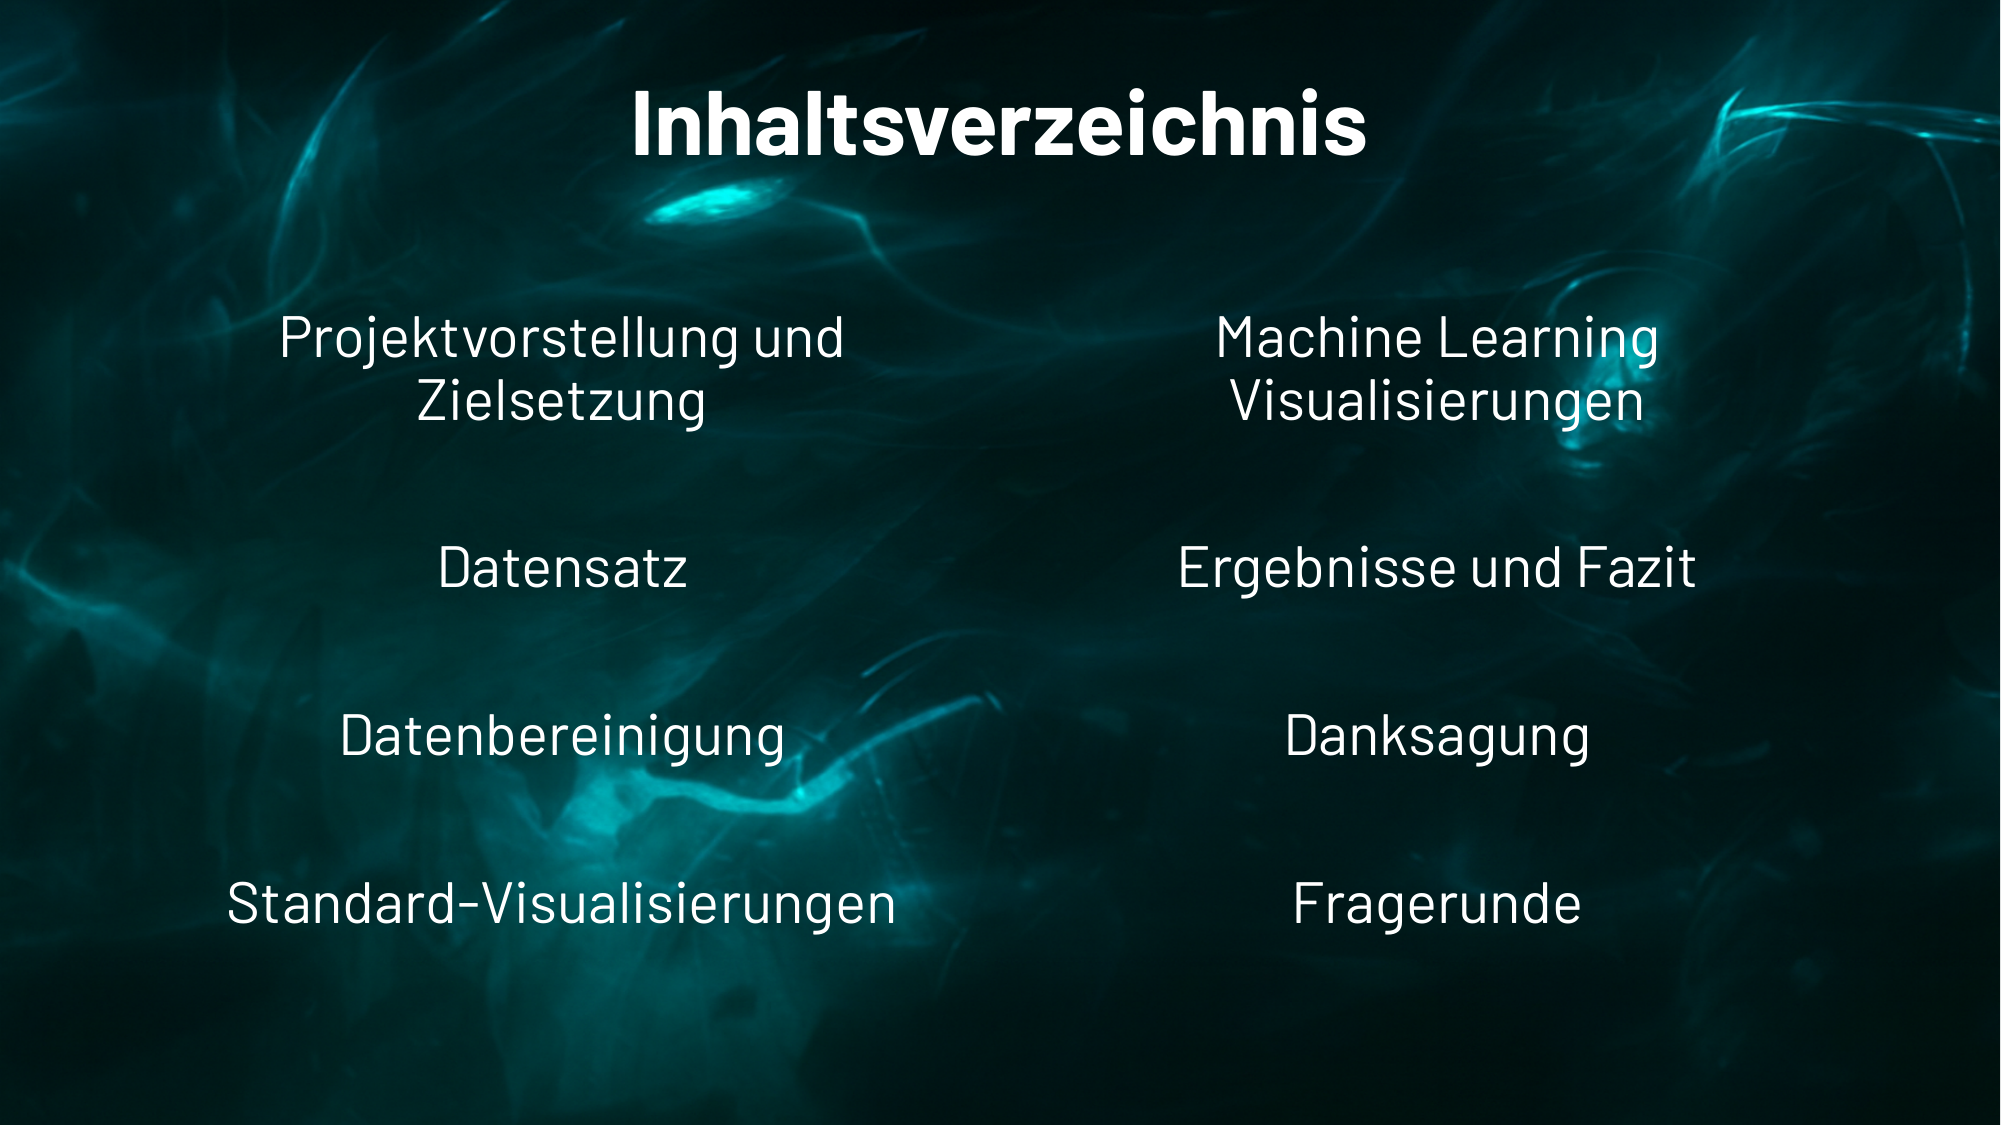

# Inhaltsverzeichnis
Projektvorstellung und Zielsetzung

Datensatz

Datenbereinigung

Standard-Visualisierungen
Machine Learning Visualisierungen

Ergebnisse und Fazit

Danksagung

Fragerunde